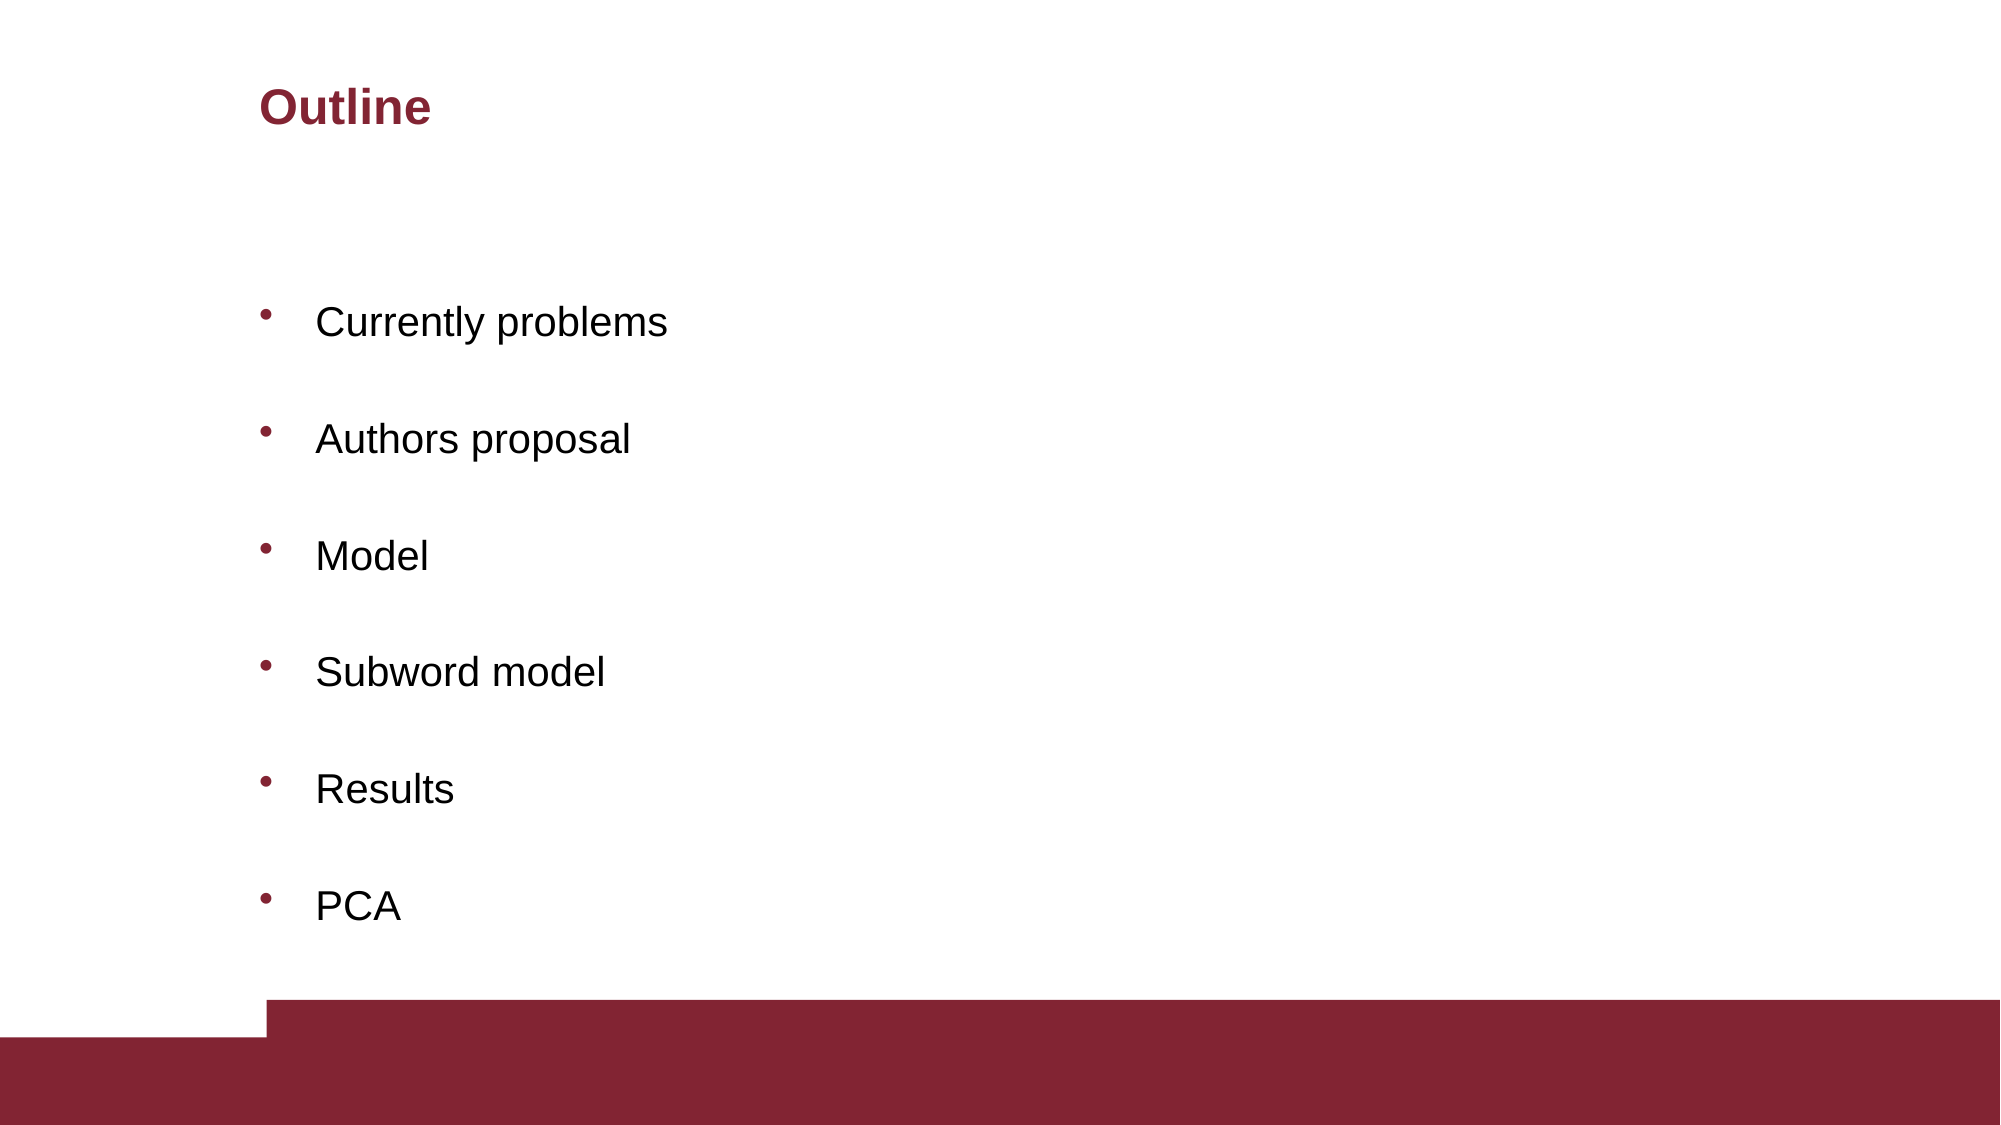

# Outline
Currently problems

Authors proposal

Model

Subword model

Results

PCA